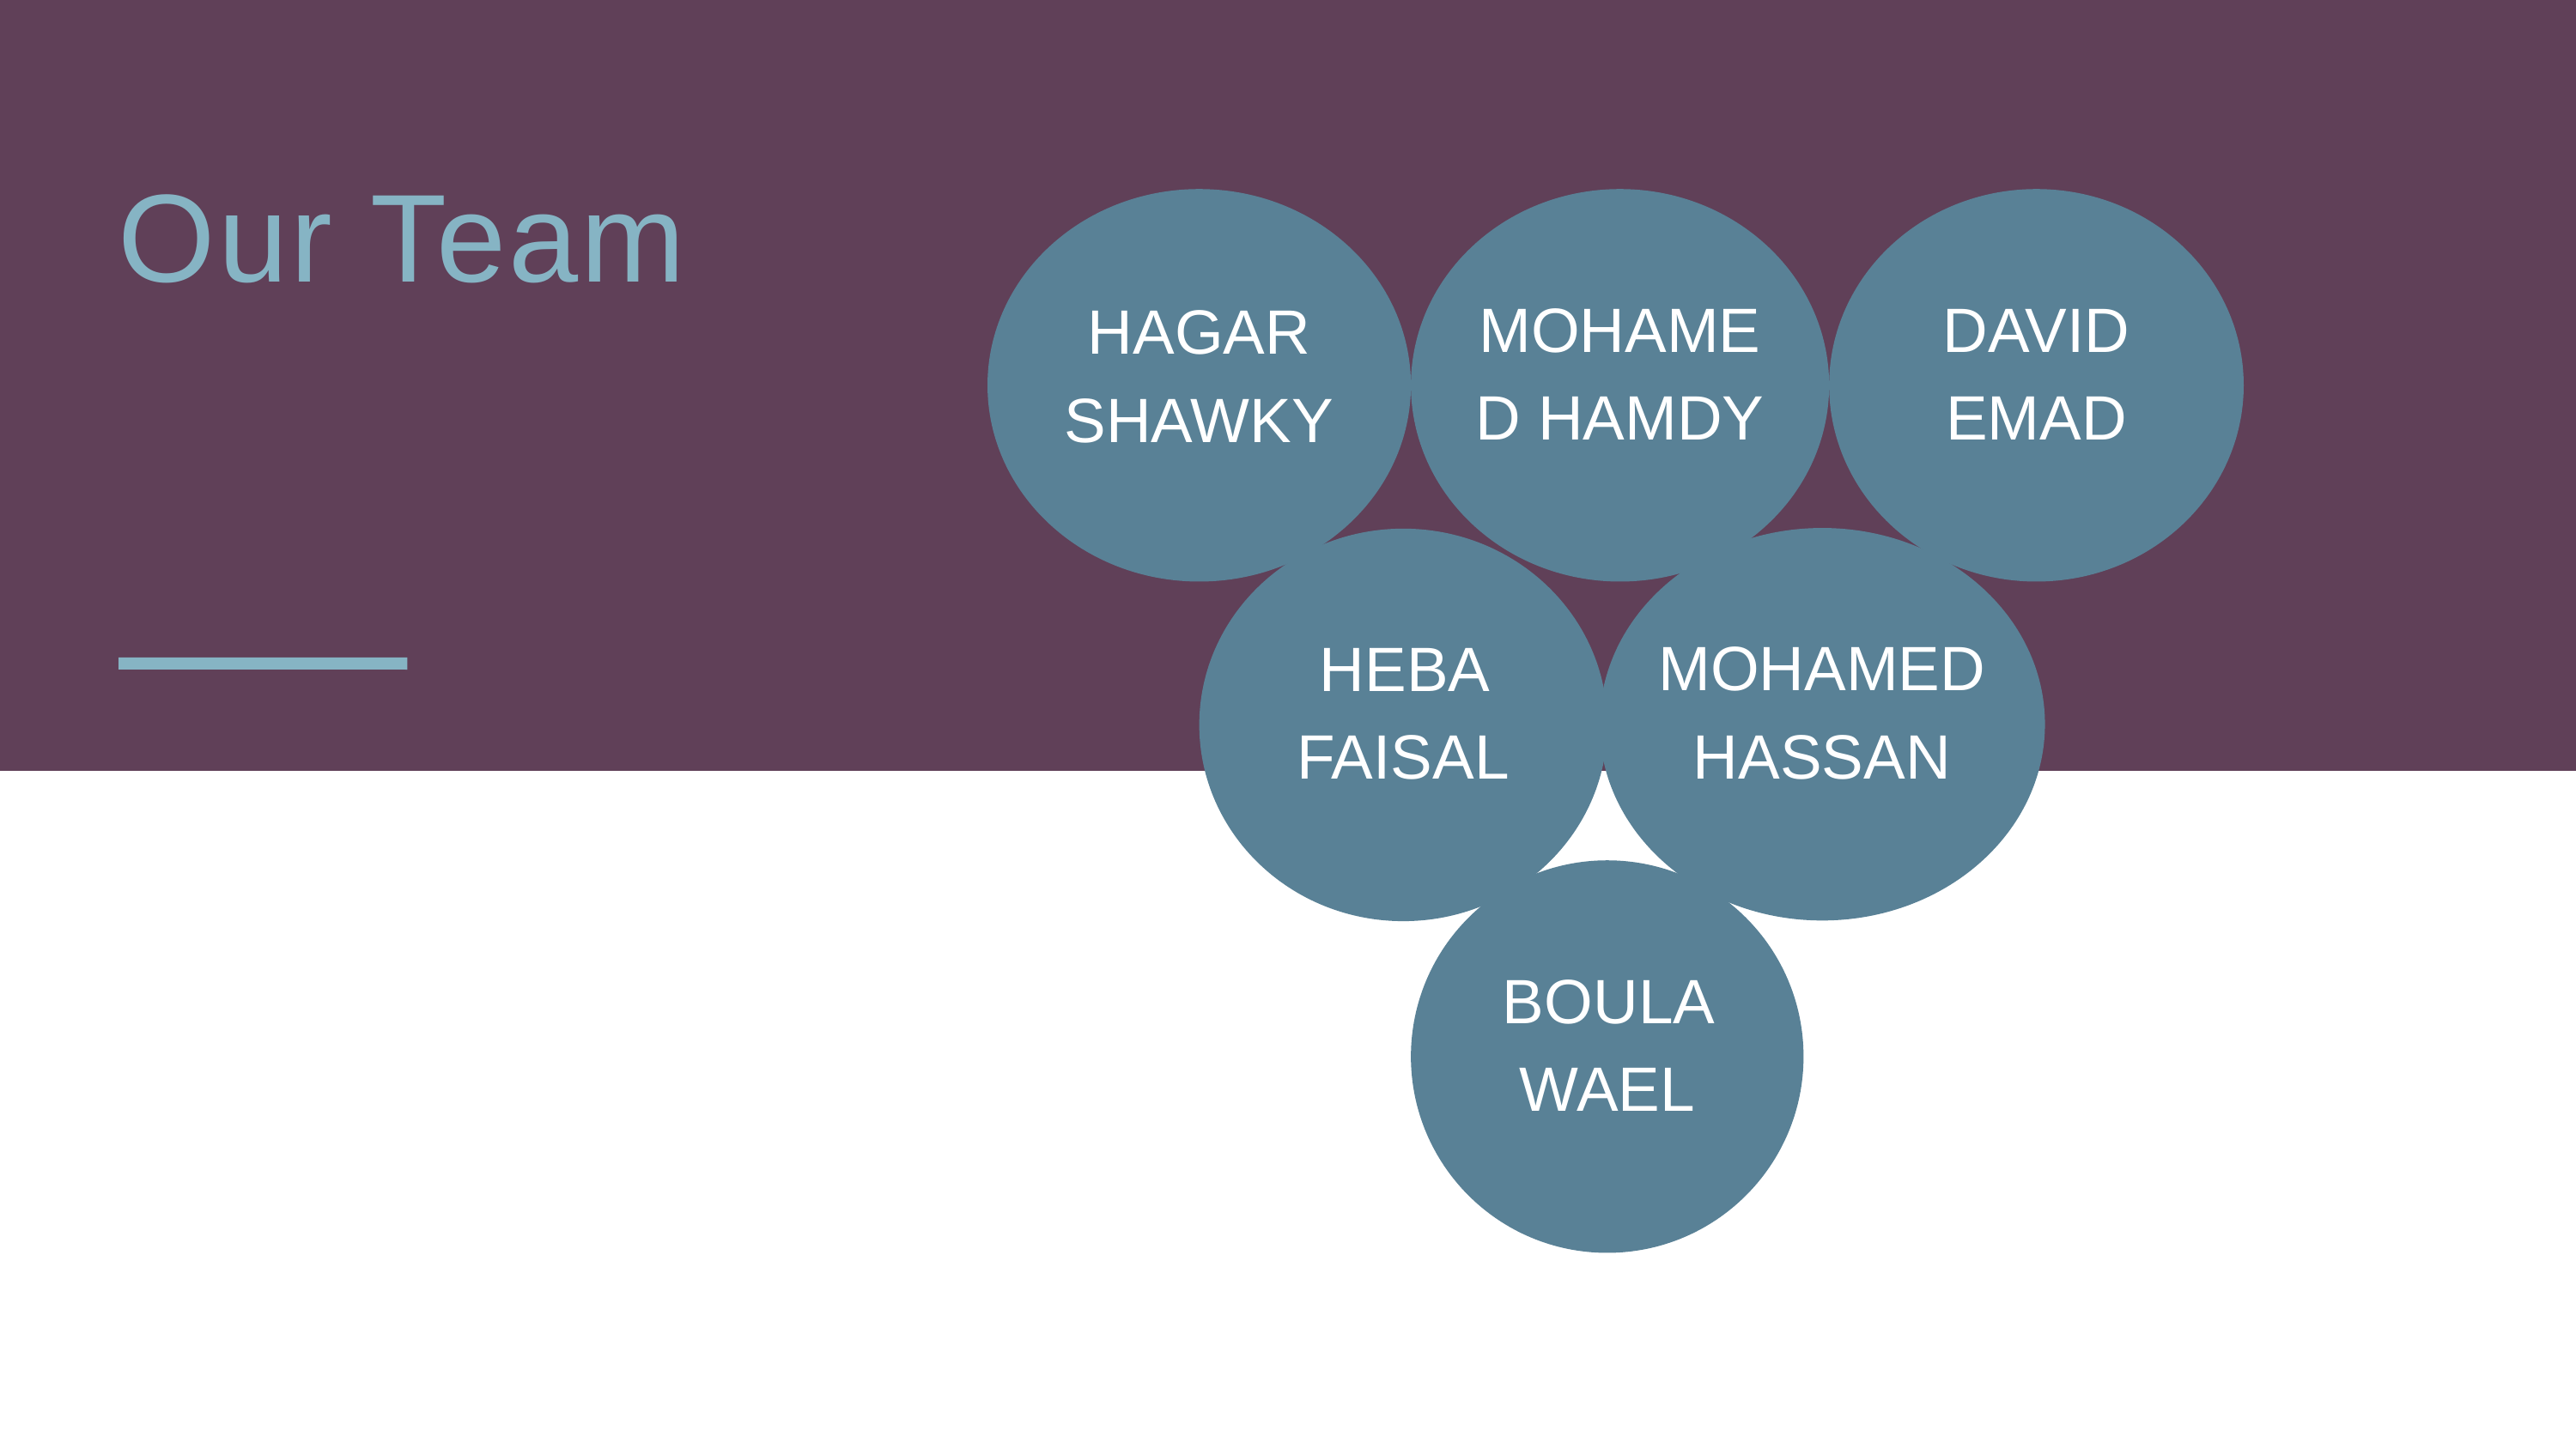

Our Team

HAGAR SHAWKY

MOHAMED HAMDY

DAVID EMAD

MOHAMED HASSAN

HEBA FAISAL

BOULA WAEL